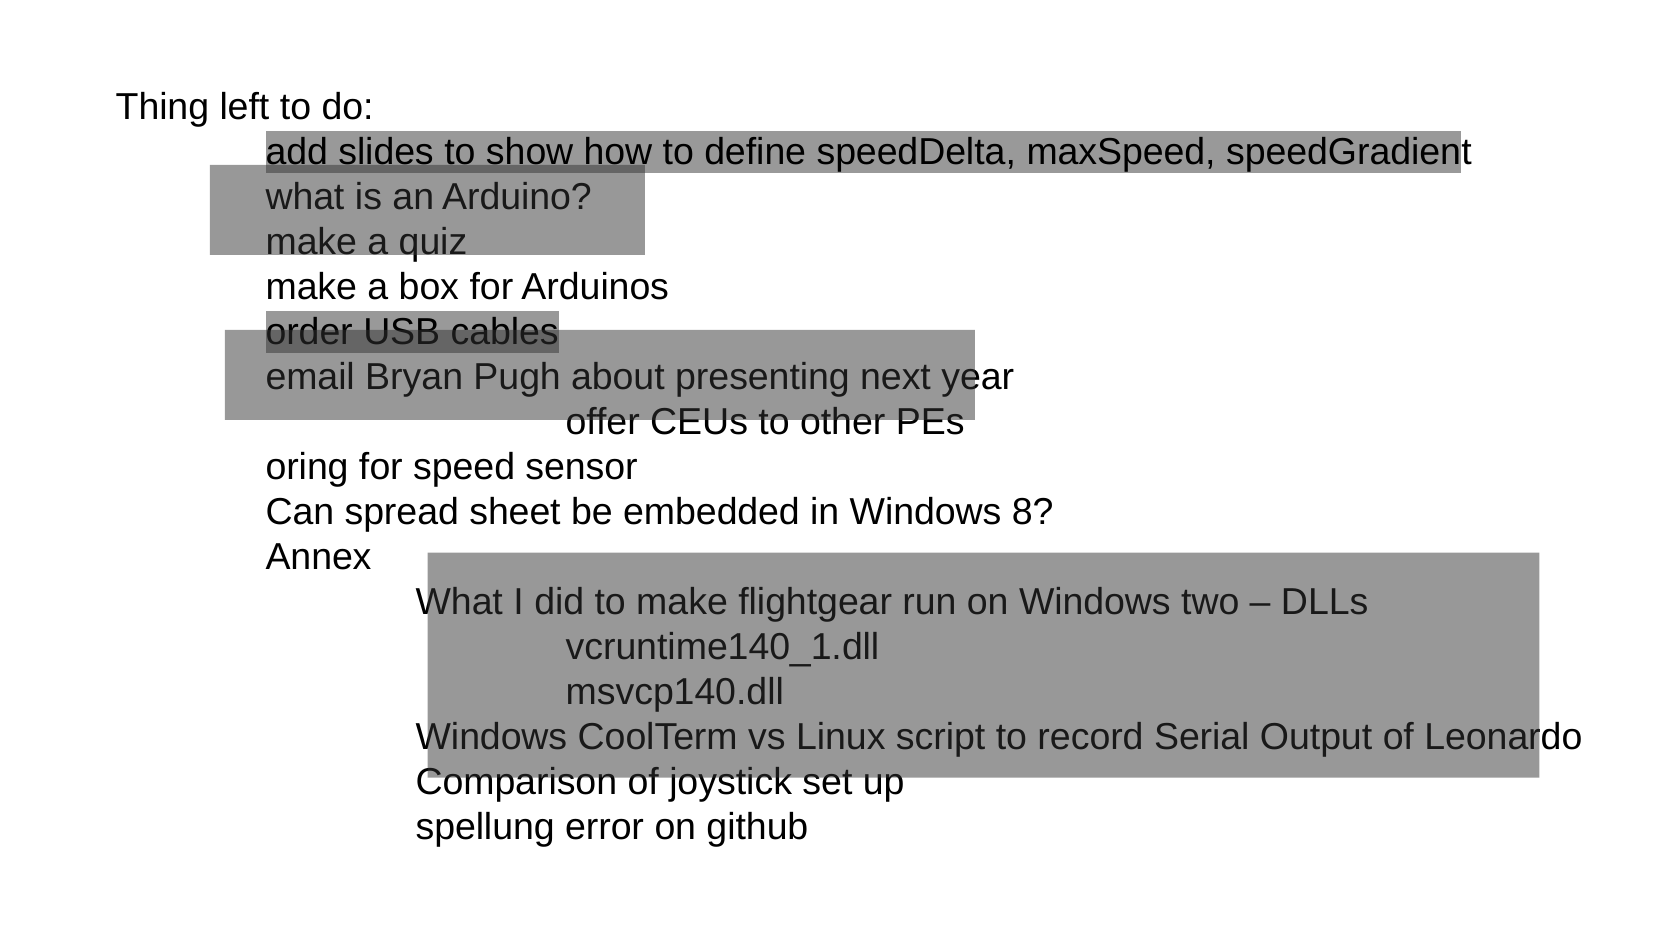

Thing left to do:
	add slides to show how to define speedDelta, maxSpeed, speedGradient
	what is an Arduino?
	make a quiz
	make a box for Arduinos
	order USB cables
	email Bryan Pugh about presenting next year
			offer CEUs to other PEs
	oring for speed sensor
	Can spread sheet be embedded in Windows 8?
	Annex
		What I did to make flightgear run on Windows two – DLLs
			vcruntime140_1.dll
			msvcp140.dll
		Windows CoolTerm vs Linux script to record Serial Output of Leonardo
		Comparison of joystick set up
		spellung error on github